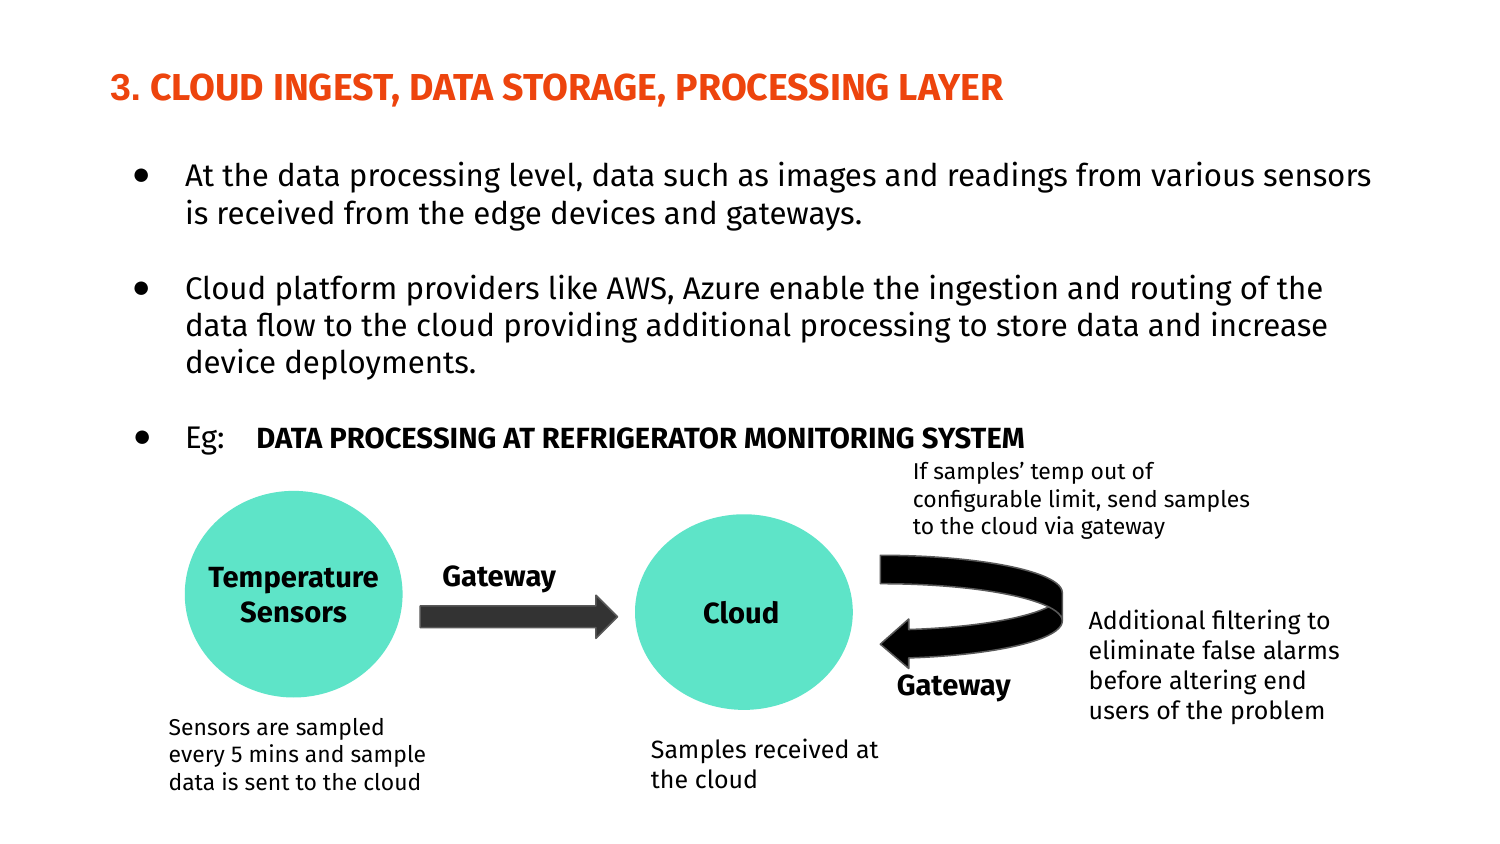

3. CLOUD INGEST, DATA STORAGE, PROCESSING LAYER

At the data processing level, data such as images and readings from various sensors is received from the edge devices and gateways.

Cloud platform providers like AWS, Azure enable the ingestion and routing of the data flow to the cloud providing additional processing to store data and increase device deployments.

Eg:    DATA PROCESSING AT REFRIGERATOR MONITORING SYSTEM
If samples’ temp out of configurable limit, send samples to the cloud via gateway

Gateway
Temperature Sensors

     Cloud
Additional filtering to eliminate false alarms before altering end users of the problem

Gateway
Sensors are sampled every 5 mins and sample data is sent to the cloud
Samples received at the cloud